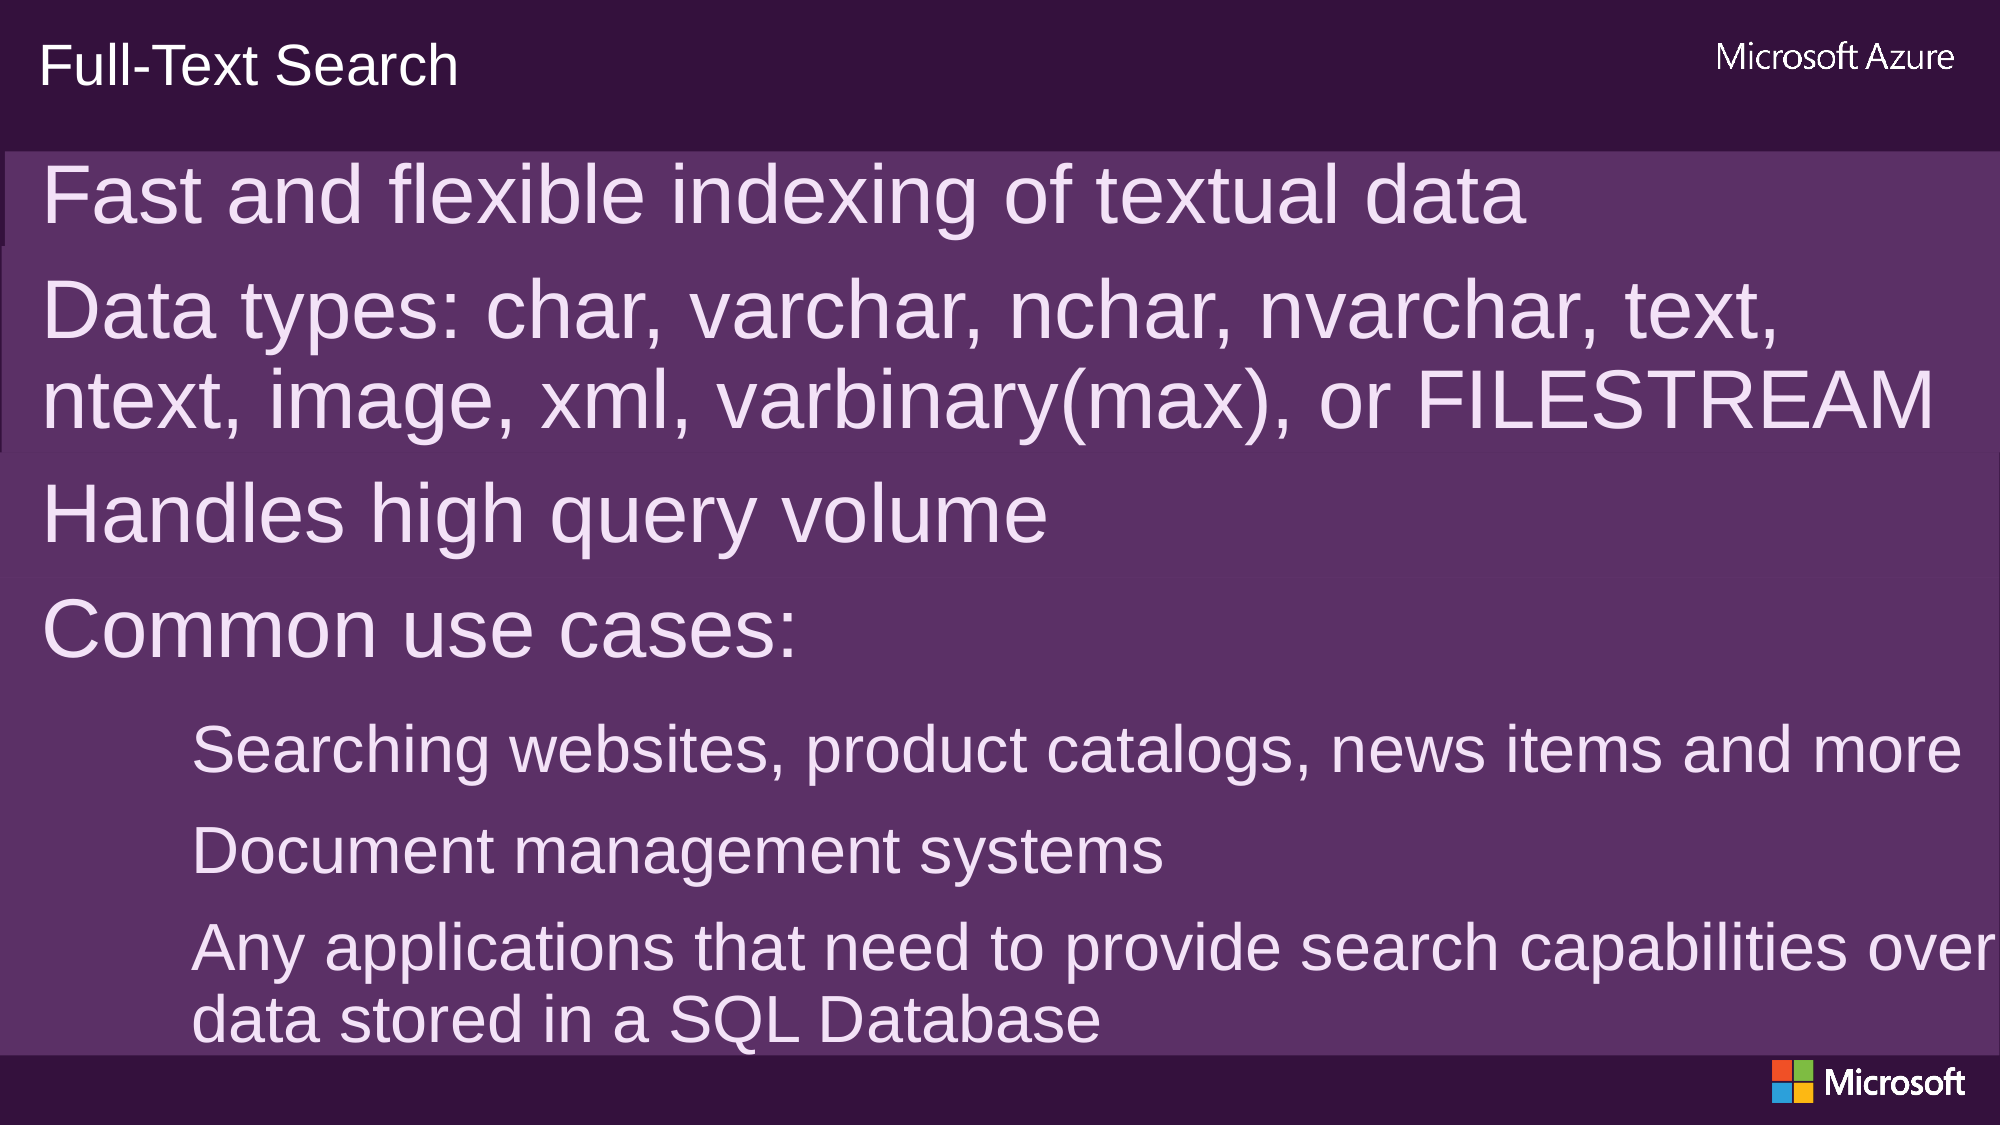

Full-Text Search
Fast and flexible indexing of textual data
Data types: char, varchar, nchar, nvarchar, text, ntext, image, xml, varbinary(max), or FILESTREAM
Handles high query volume
Common use cases:
	Searching websites, product catalogs, news items and more
	Document management systems
	Any applications that need to provide search capabilities over 	data stored in a SQL Database